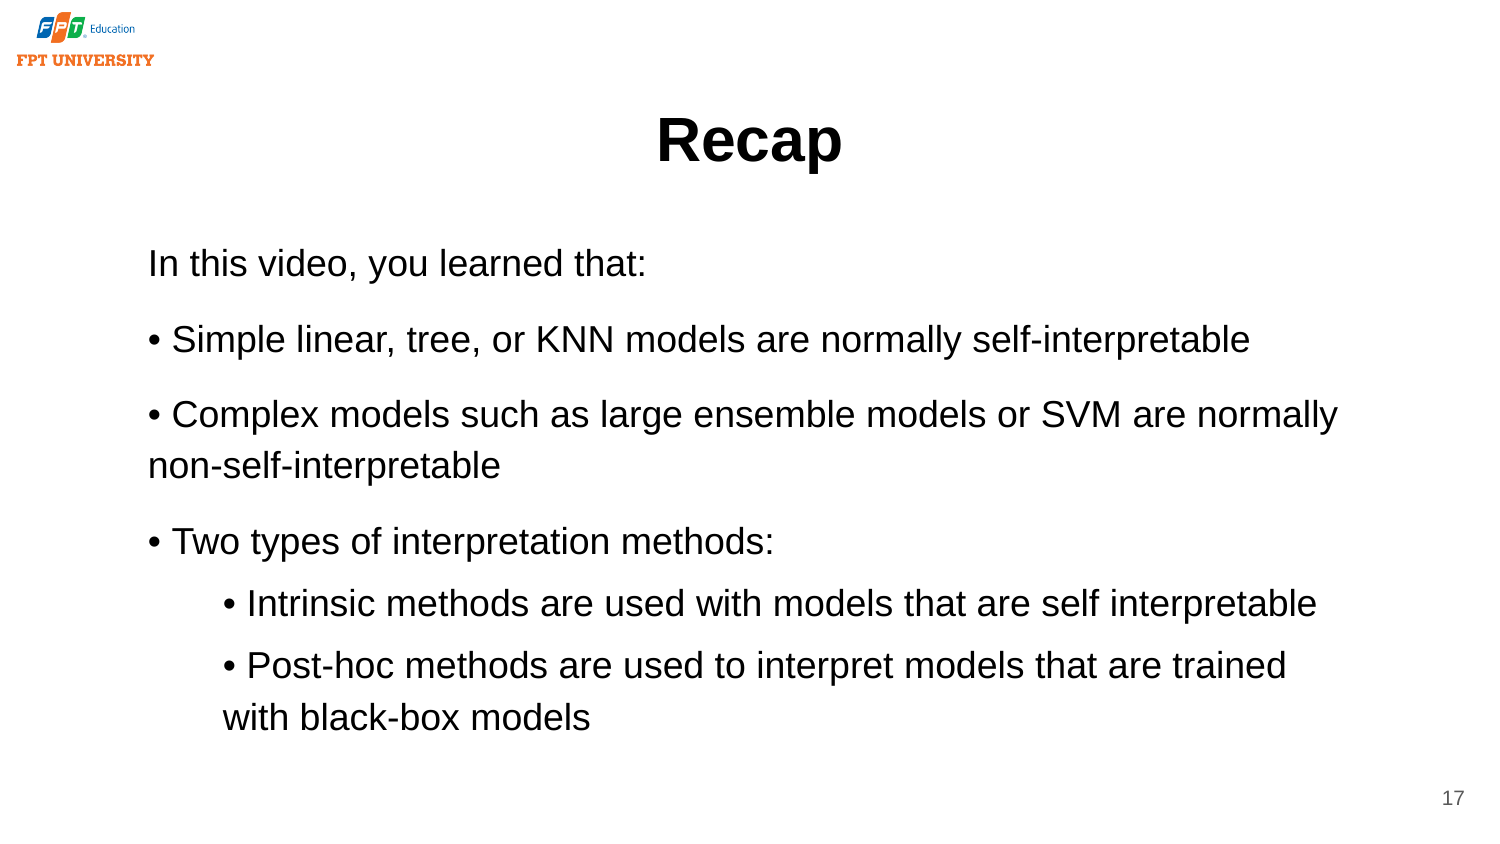

# Recap
In this video, you learned that:

• Simple linear, tree, or KNN models are normally self-interpretable

• Complex models such as large ensemble models or SVM are normally non-self-interpretable

• Two types of interpretation methods:
• Intrinsic methods are used with models that are self interpretable
• Post-hoc methods are used to interpret models that are trained with black-box models
17